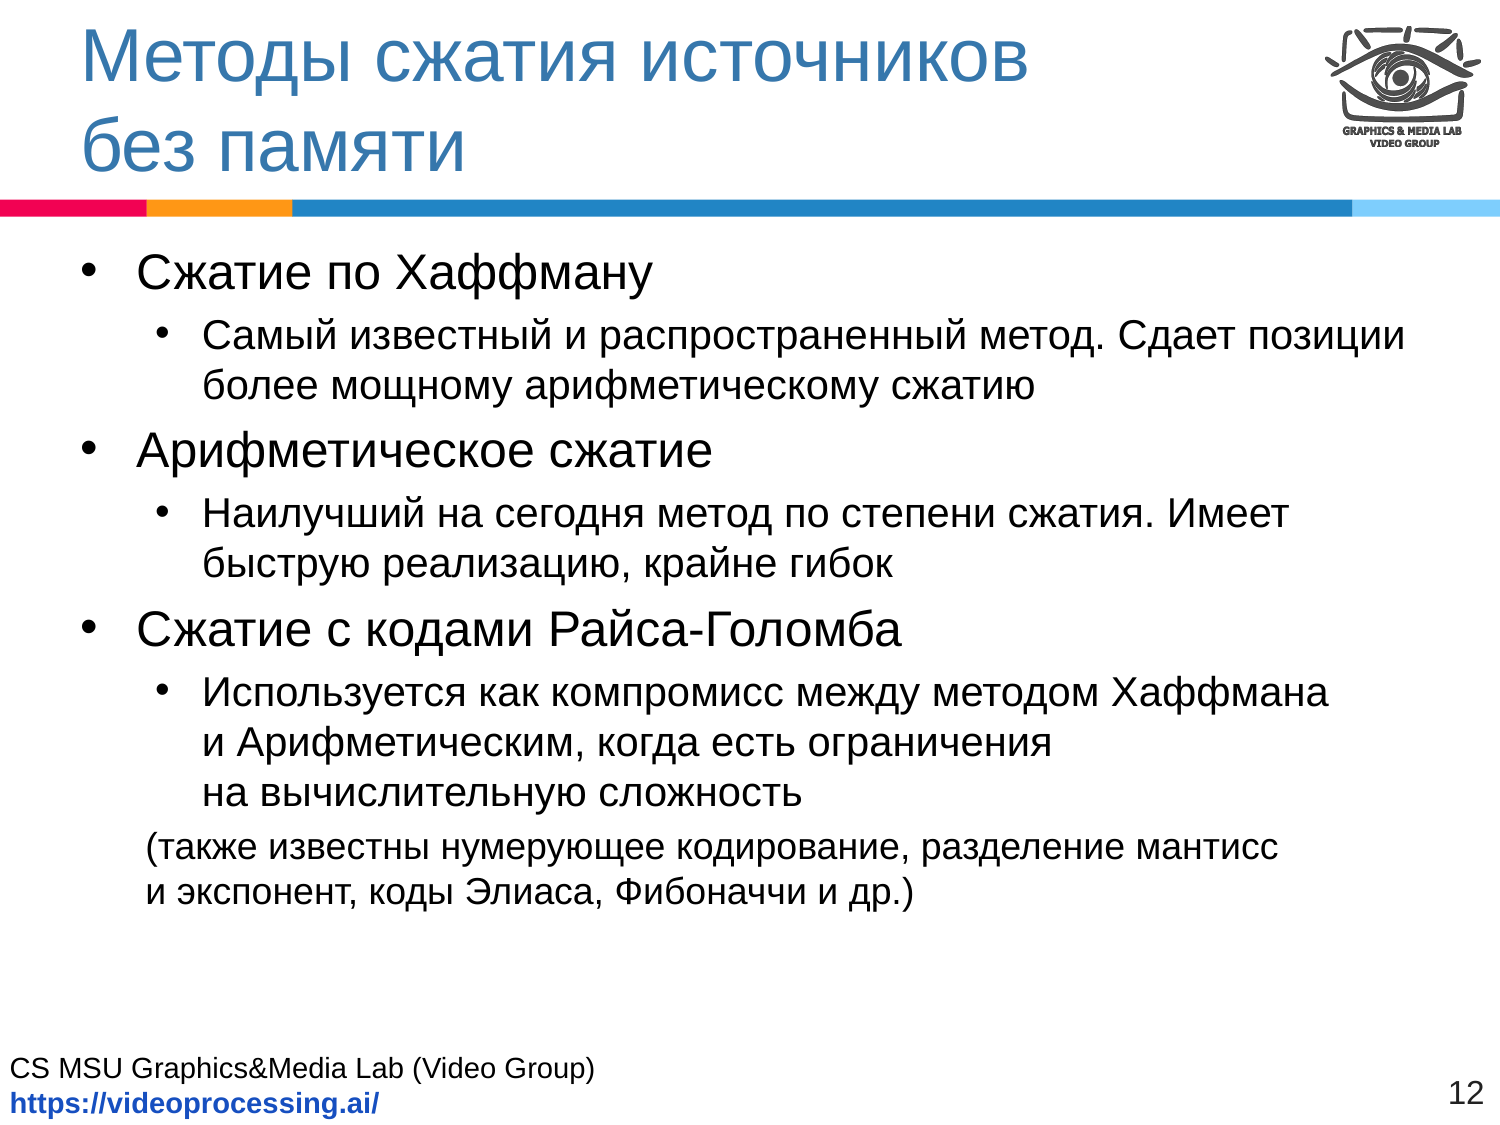

# Методы сжатия источников без памяти
Сжатие по Хаффману
Самый известный и распространенный метод. Сдает позиции более мощному арифметическому сжатию
Арифметическое сжатие
Наилучший на сегодня метод по степени сжатия. Имеет быструю реализацию, крайне гибок
Сжатие с кодами Райса-Голомба
Используется как компромисс между методом Хаффмана
и Арифметическим, когда есть ограничения
на вычислительную сложность
(также известны нумерующее кодирование, разделение мантисс
и экспонент, коды Элиаса, Фибоначчи и др.)
12